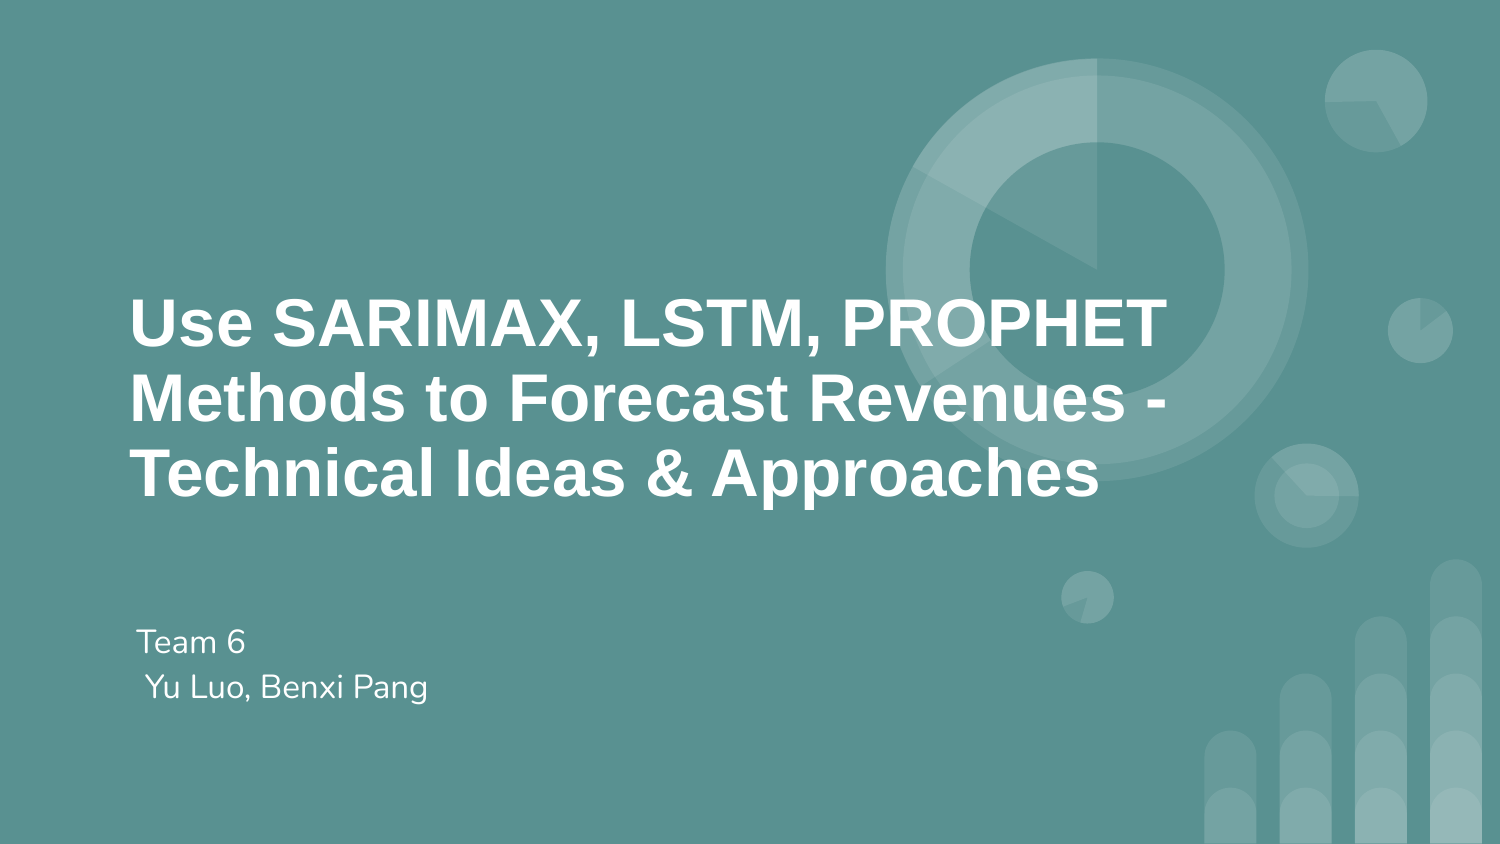

# Use SARIMAX, LSTM, PROPHET Methods to Forecast Revenues - Technical Ideas & Approaches
Team 6
 Yu Luo, Benxi Pang